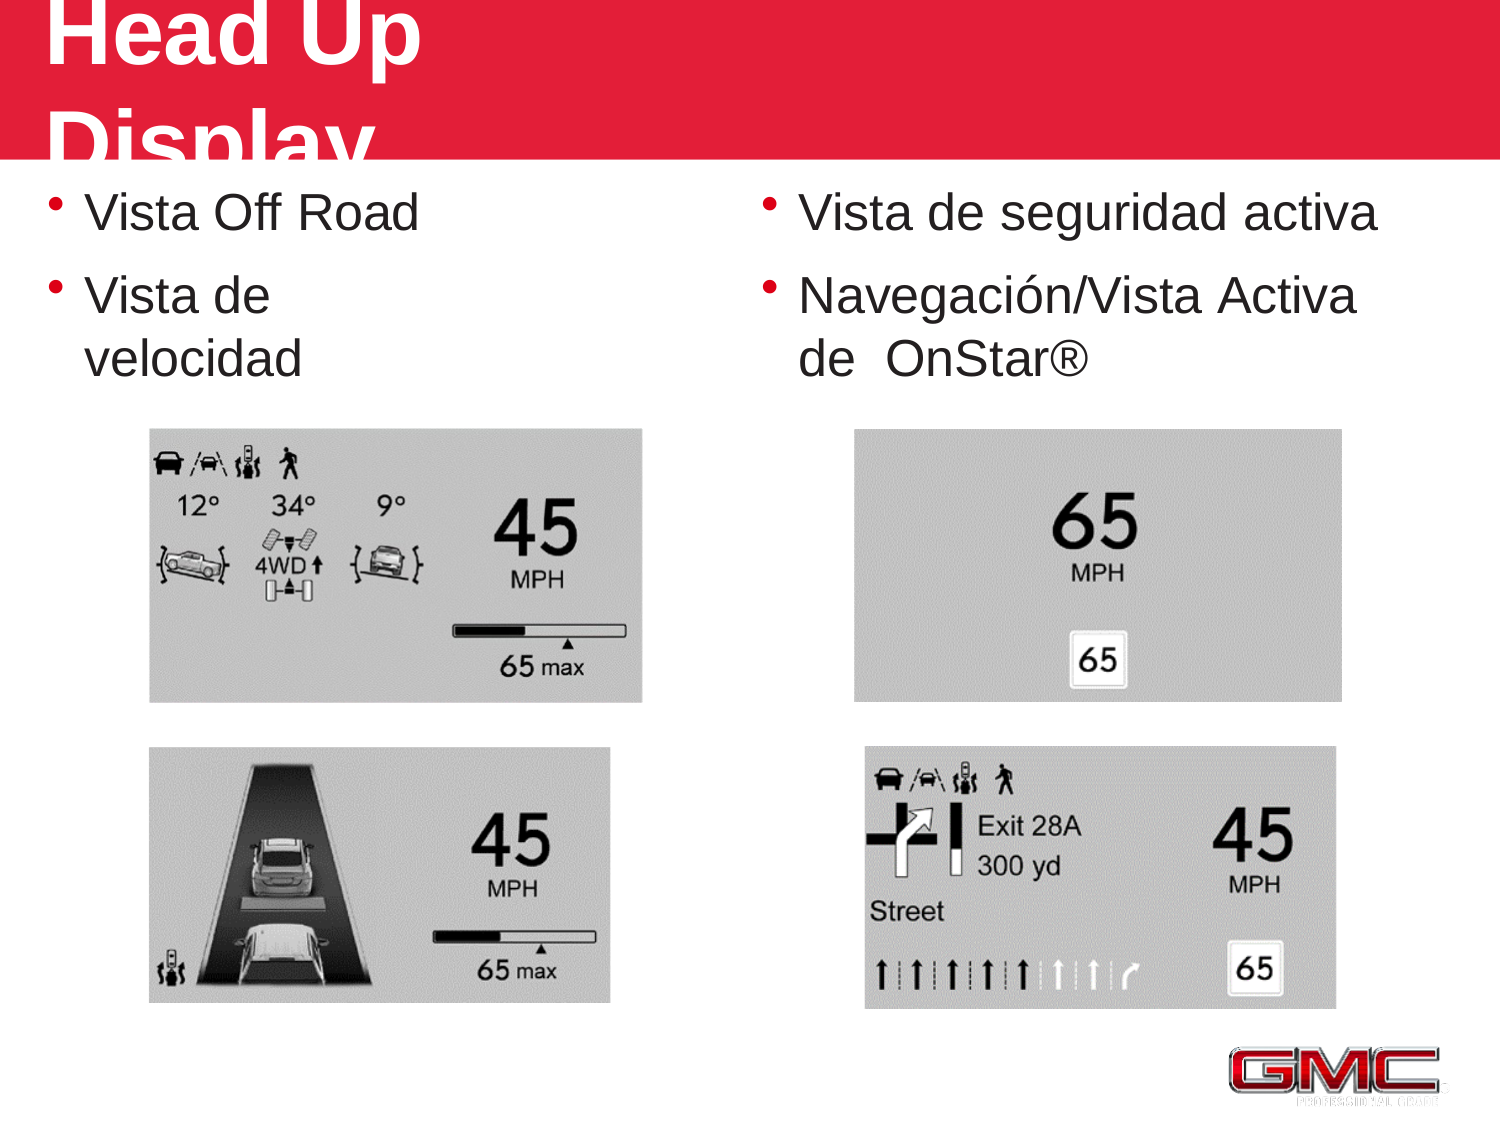

# Head Up Display
Vista Off Road
Vista de velocidad
Vista de seguridad activa
Navegación/Vista Activa de  OnStar®